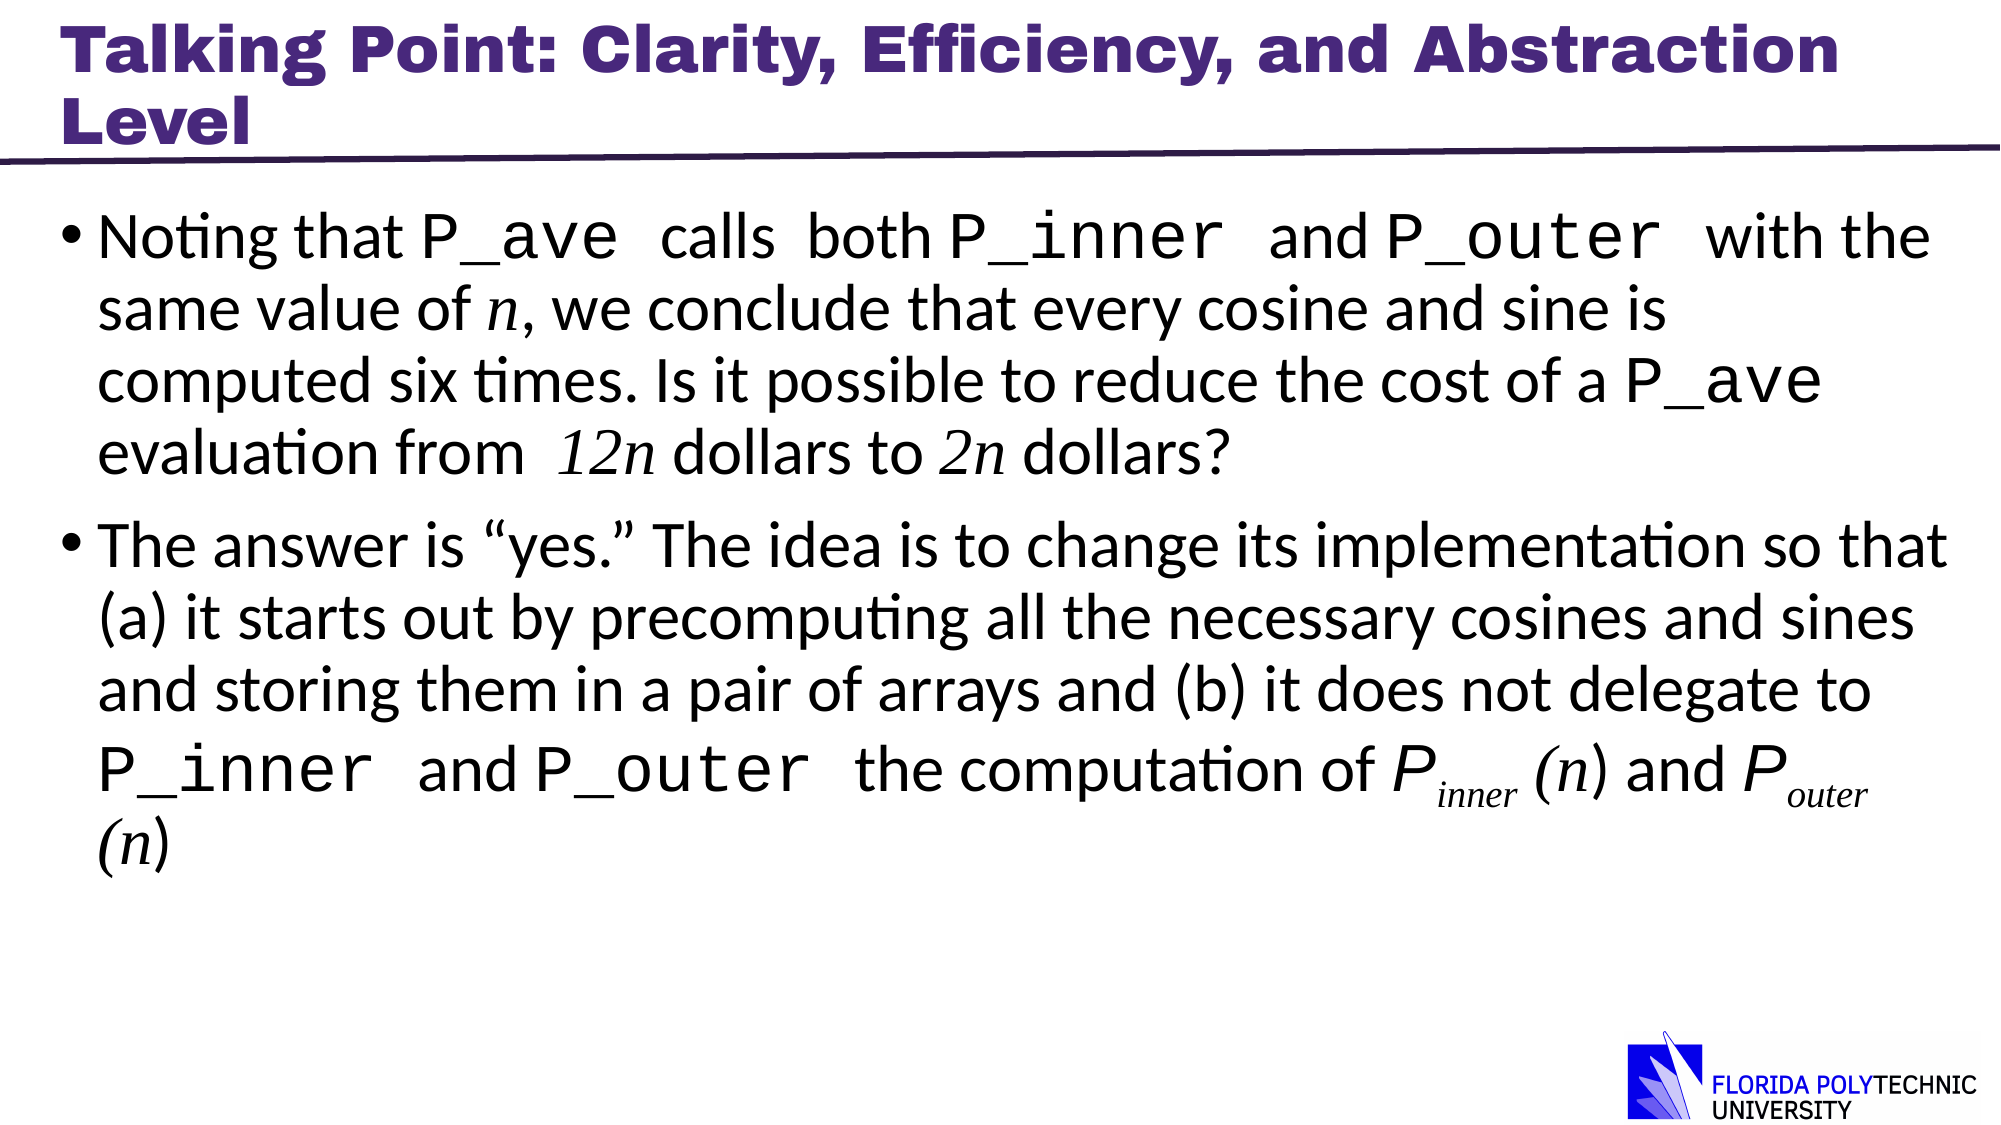

# Talking Point: Clarity, Efﬁciency, and Abstraction Level
Noting that P_ave calls  both P_inner and P_outer with the same value of n, we conclude that every cosine and sine is computed six times. Is it possible to reduce the cost of a P_ave evaluation from  12n dollars to 2n dollars?
The answer is “yes.” The idea is to change its implementation so that (a) it starts out by precomputing all the necessary cosines and sines and storing them in a pair of arrays and (b) it does not delegate to P_inner and P_outer the computation of Pinner (n) and Pouter (n)